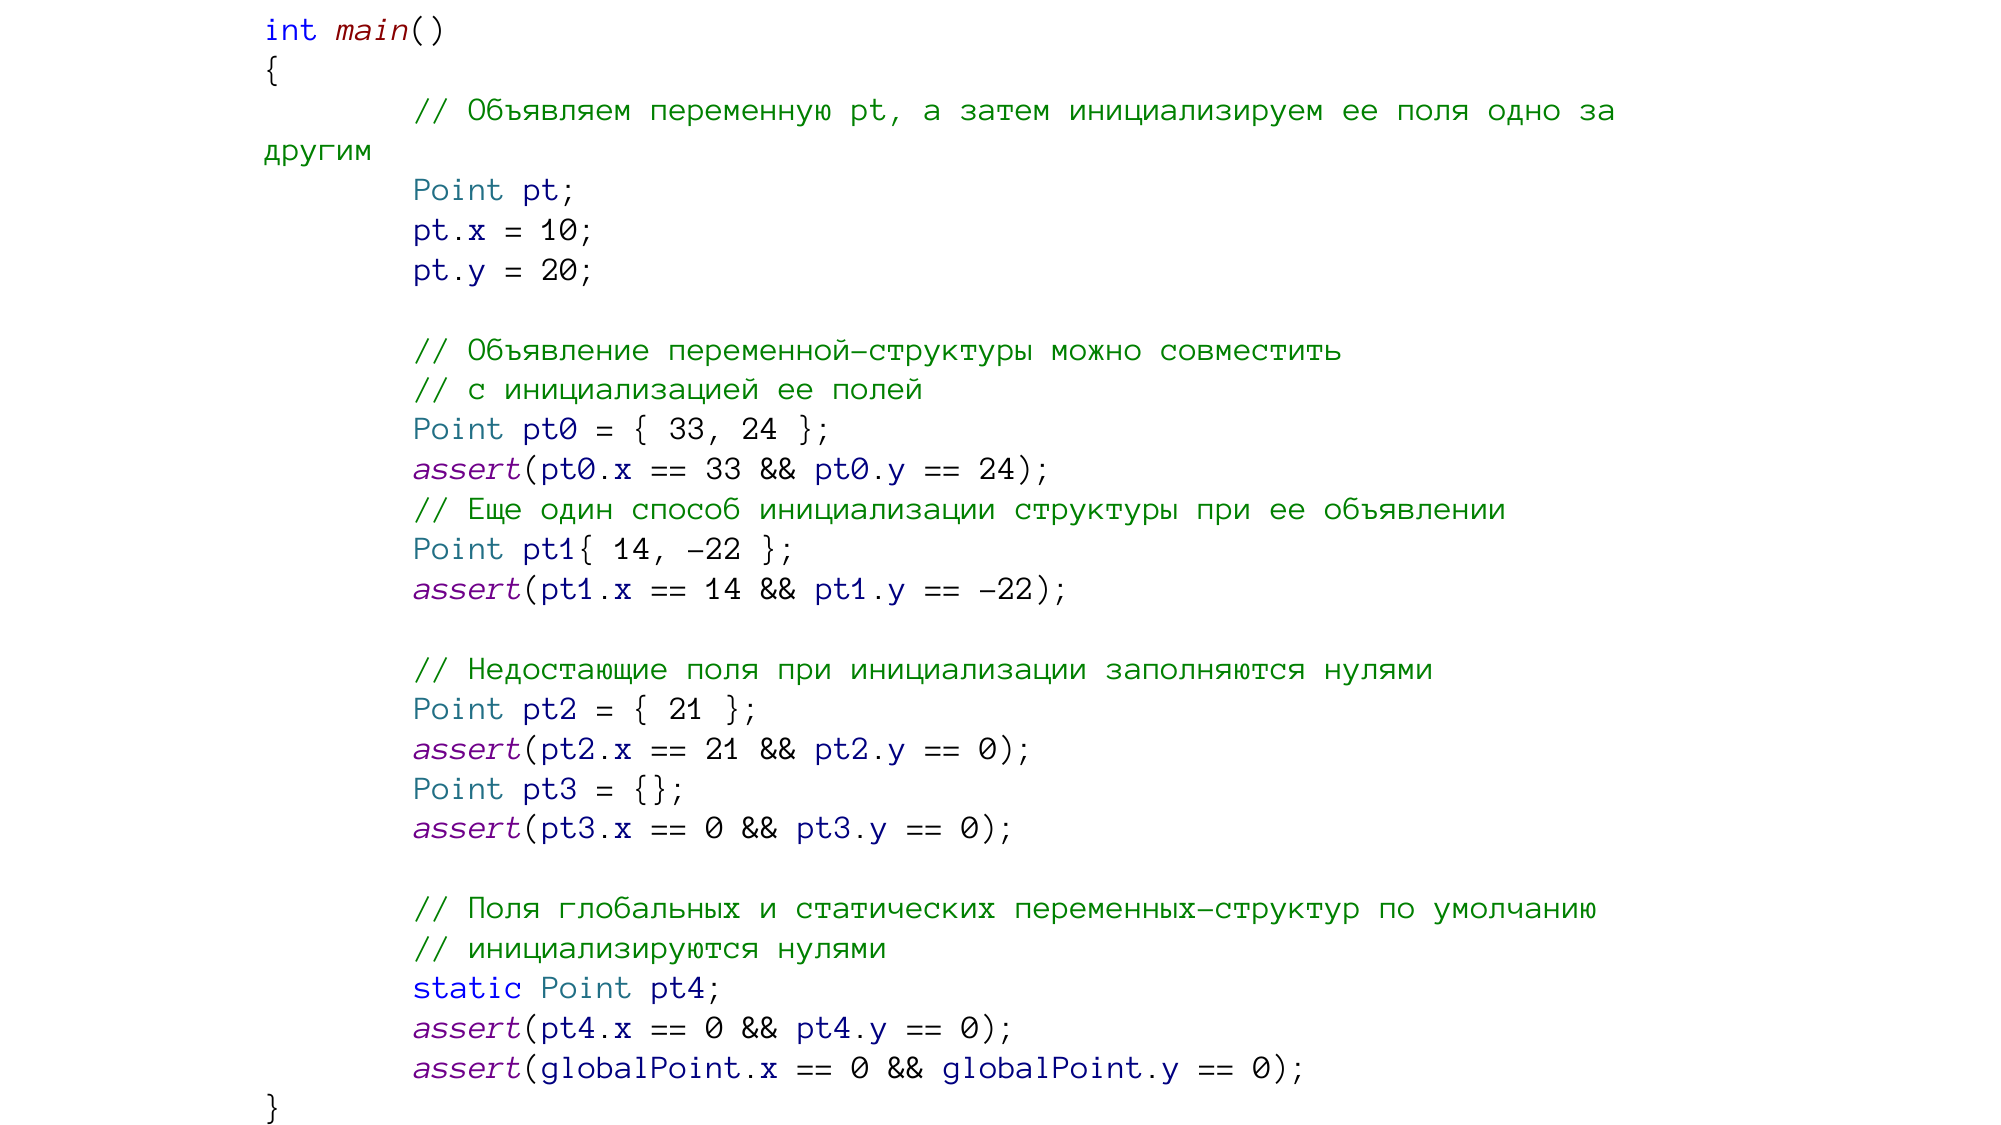

int main()
{
	// Объявляем переменную pt, а затем инициализируем ее поля одно за другим
	Point pt;
	pt.x = 10;
	pt.y = 20;

	// Объявление переменной-структуры можно совместить
	// с инициализацией ее полей
	Point pt0 = { 33, 24 };
	assert(pt0.x == 33 && pt0.y == 24);
	// Еще один способ инициализации структуры при ее объявлении
	Point pt1{ 14, -22 };
	assert(pt1.x == 14 && pt1.y == -22);

	// Недостающие поля при инициализации заполняются нулями
	Point pt2 = { 21 };
	assert(pt2.x == 21 && pt2.y == 0);
	Point pt3 = {};
	assert(pt3.x == 0 && pt3.y == 0);

	// Поля глобальных и статических переменных-структур по умолчанию
	// инициализируются нулями
	static Point pt4;
	assert(pt4.x == 0 && pt4.y == 0);
	assert(globalPoint.x == 0 && globalPoint.y == 0);
}